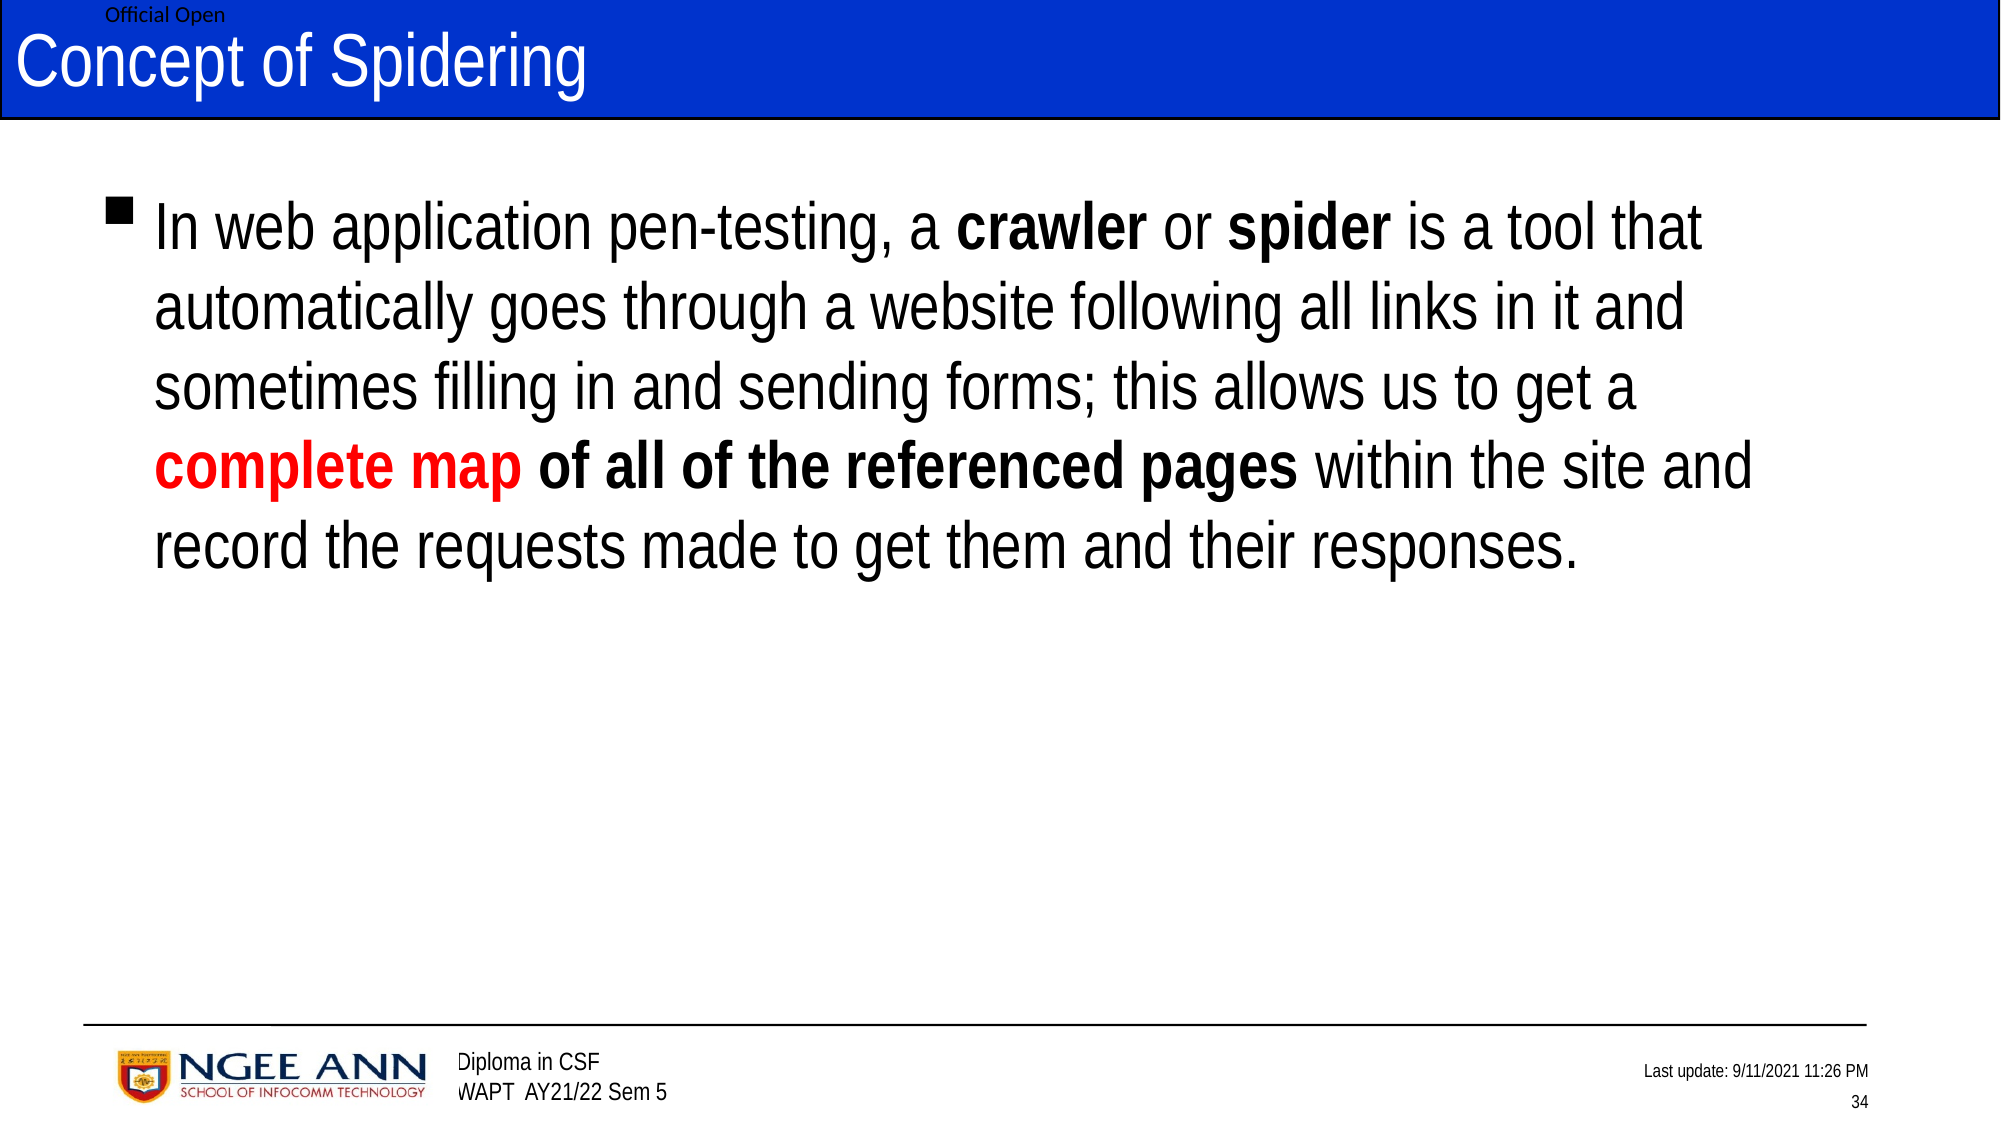

# Concept of Spidering
In web application pen-testing, a crawler or spider is a tool that automatically goes through a website following all links in it and sometimes filling in and sending forms; this allows us to get a complete map of all of the referenced pages within the site and record the requests made to get them and their responses.